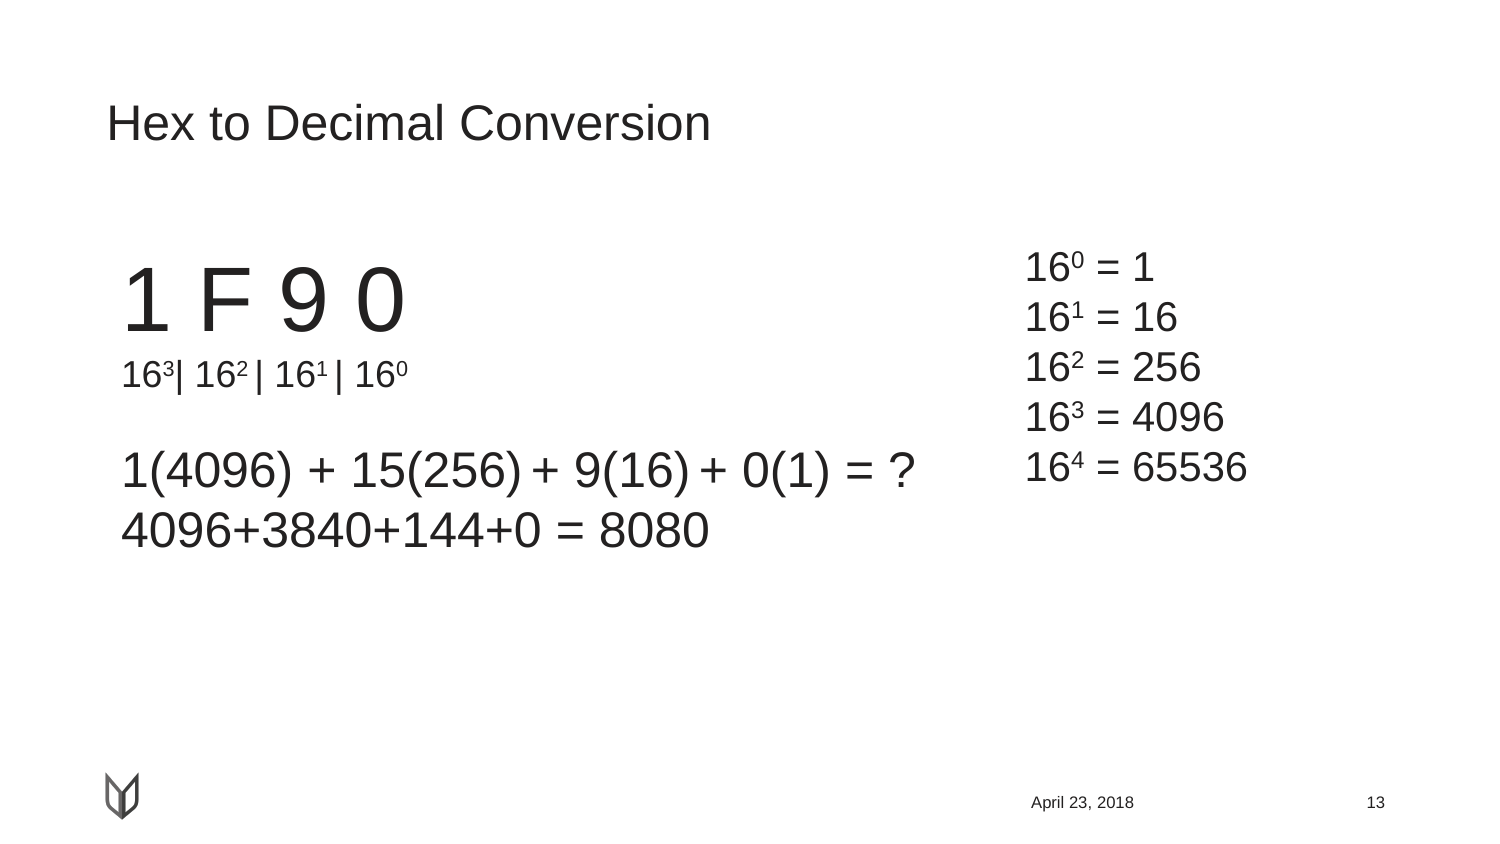

# Hex to Decimal Conversion
1 F 9 0
160 = 1
161 = 16
162 = 256
163 = 4096
164 = 65536
163| 162 | 161 | 160
1(4096) + 15(256) + 9(16) + 0(1) = ?
4096+3840+144+0 = 8080

April 23, 2018
13